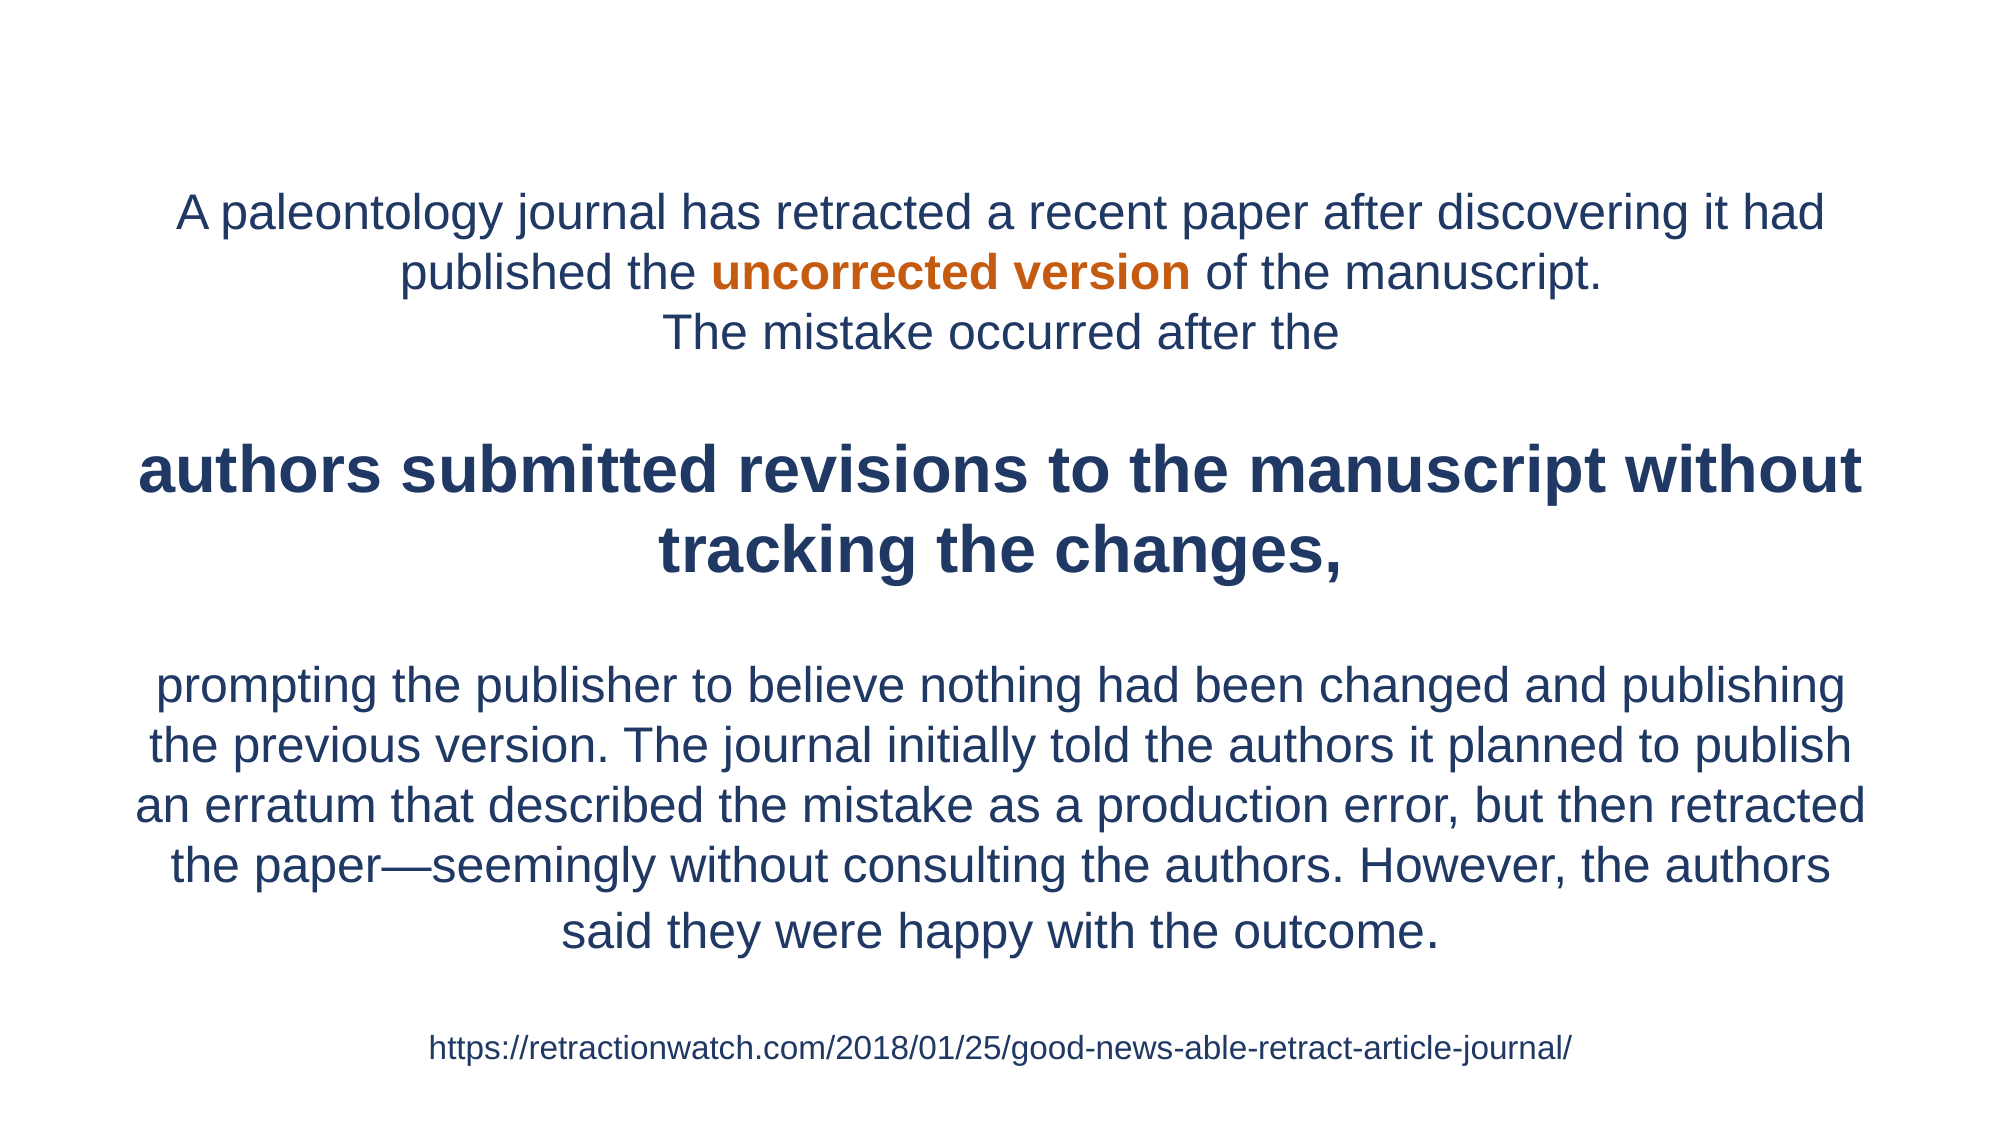

A paleontology journal has retracted a recent paper after discovering it had published the uncorrected version of the manuscript.
The mistake occurred after the
authors submitted revisions to the manuscript without tracking the changes,
prompting the publisher to believe nothing had been changed and publishing the previous version. The journal initially told the authors it planned to publish an erratum that described the mistake as a production error, but then retracted the paper—seemingly without consulting the authors. However, the authors said they were happy with the outcome.
https://retractionwatch.com/2018/01/25/good-news-able-retract-article-journal/